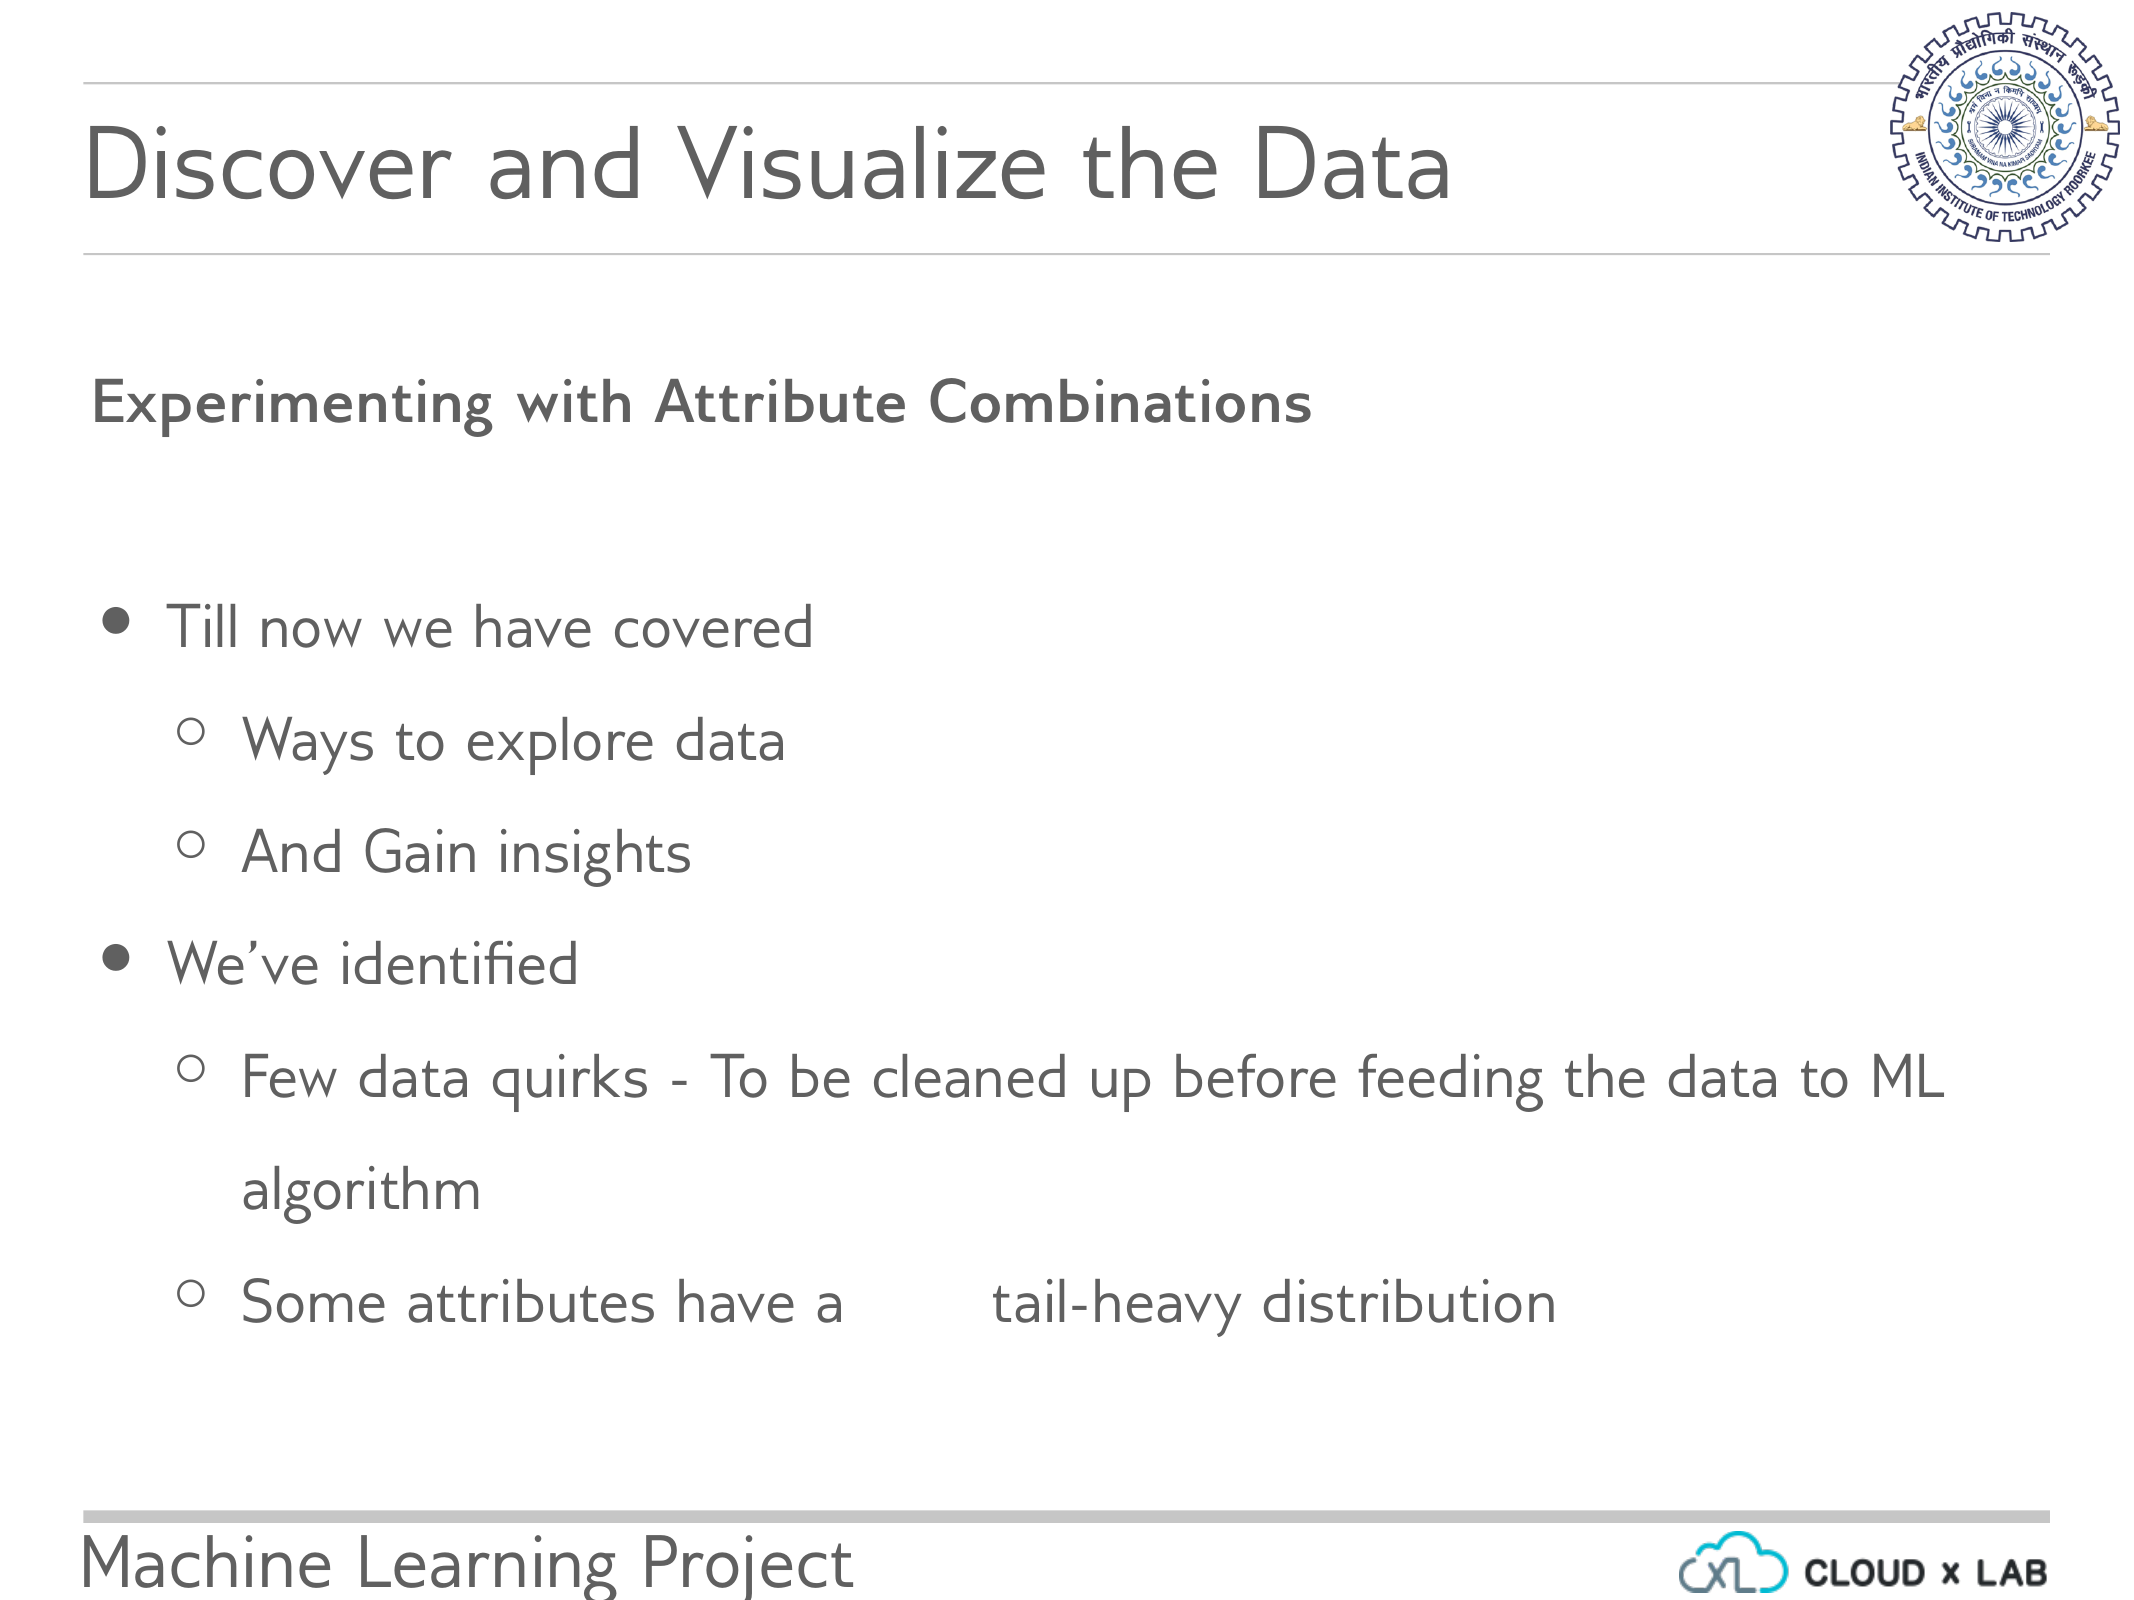

Discover and Visualize the Data
Experimenting with Attribute Combinations

Till now we have covered
Ways to explore data
And Gain insights
We’ve identified
Few data quirks - To be cleaned up before feeding the data to ML algorithm
Some attributes have a 	tail-heavy distribution